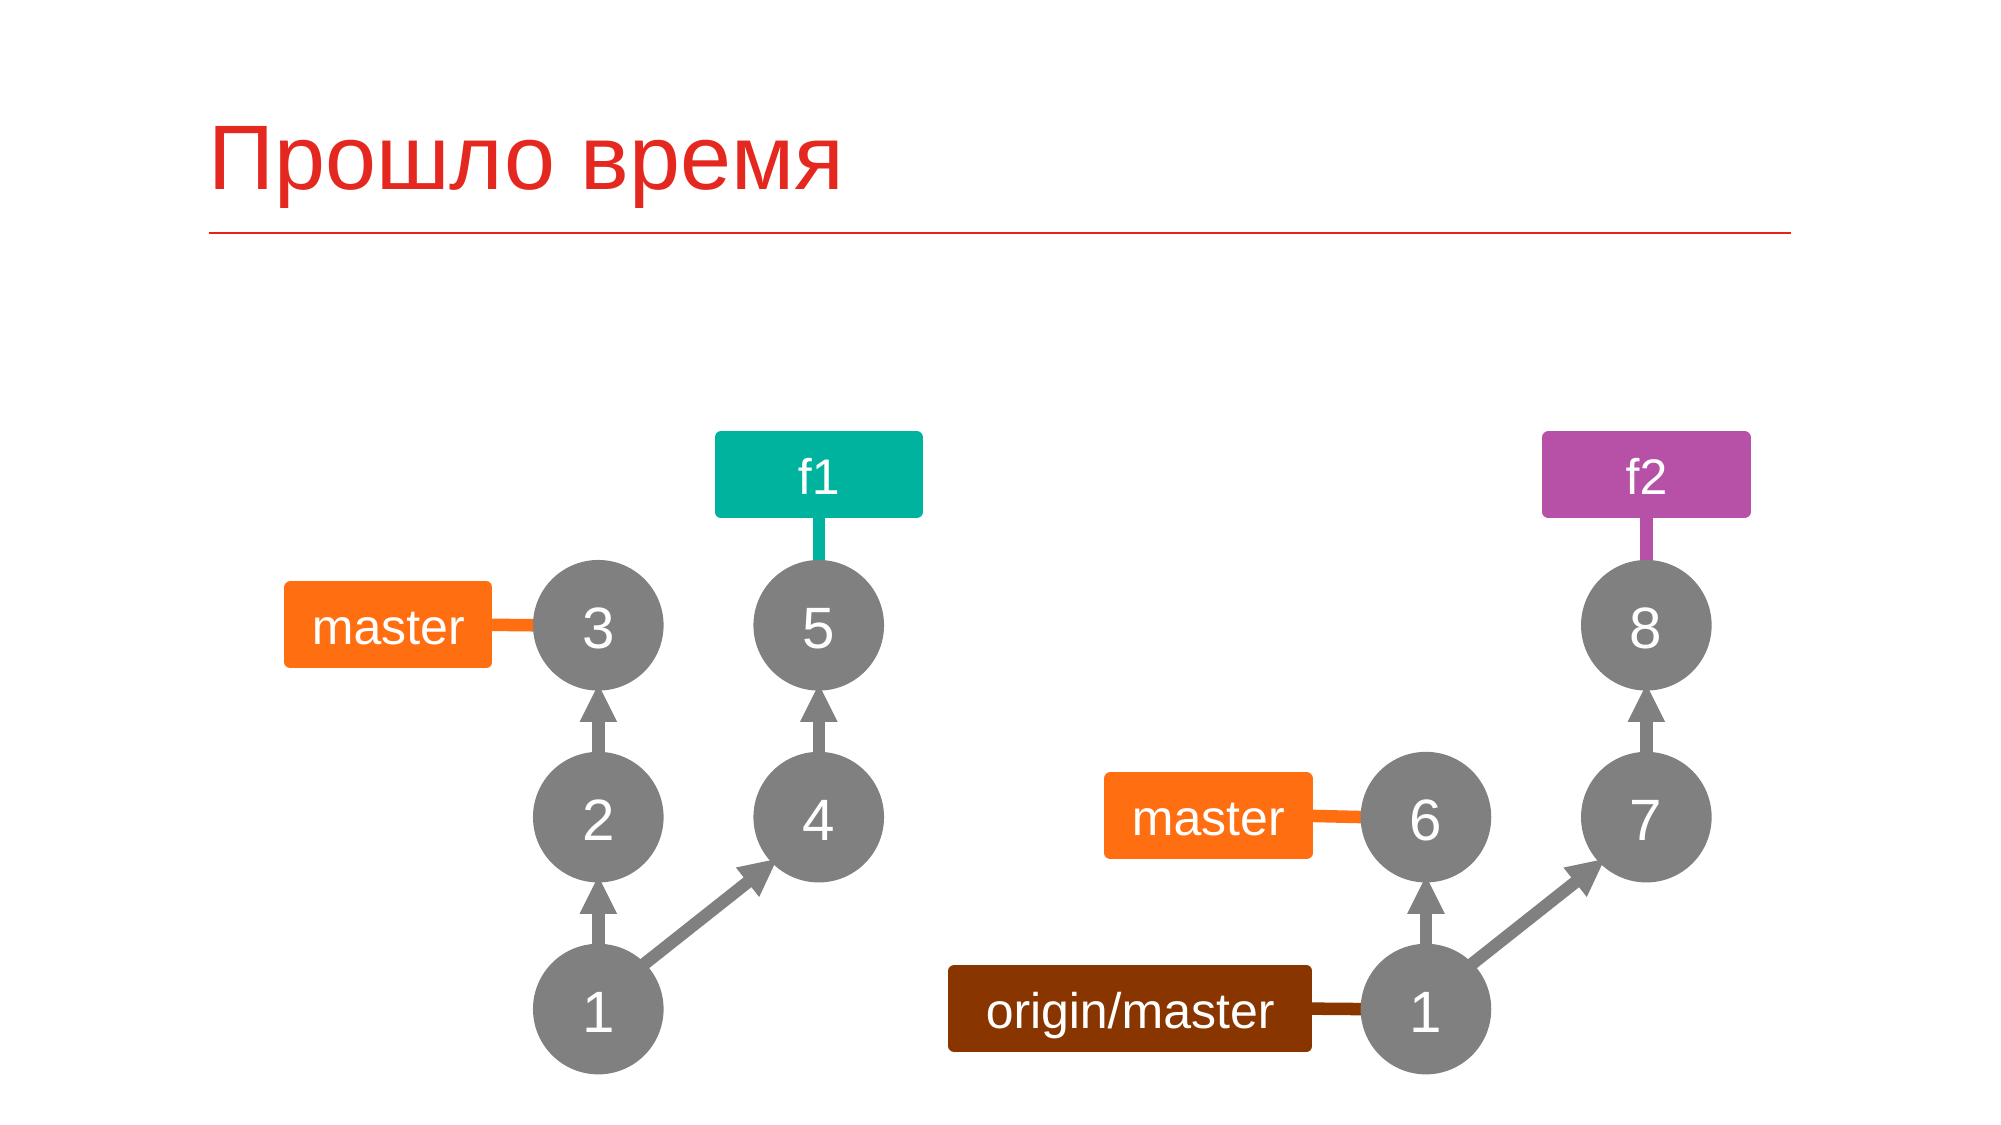

# Прошло время
f1
f2
3
5
8
master
2
4
6
7
master
1
1
origin/master